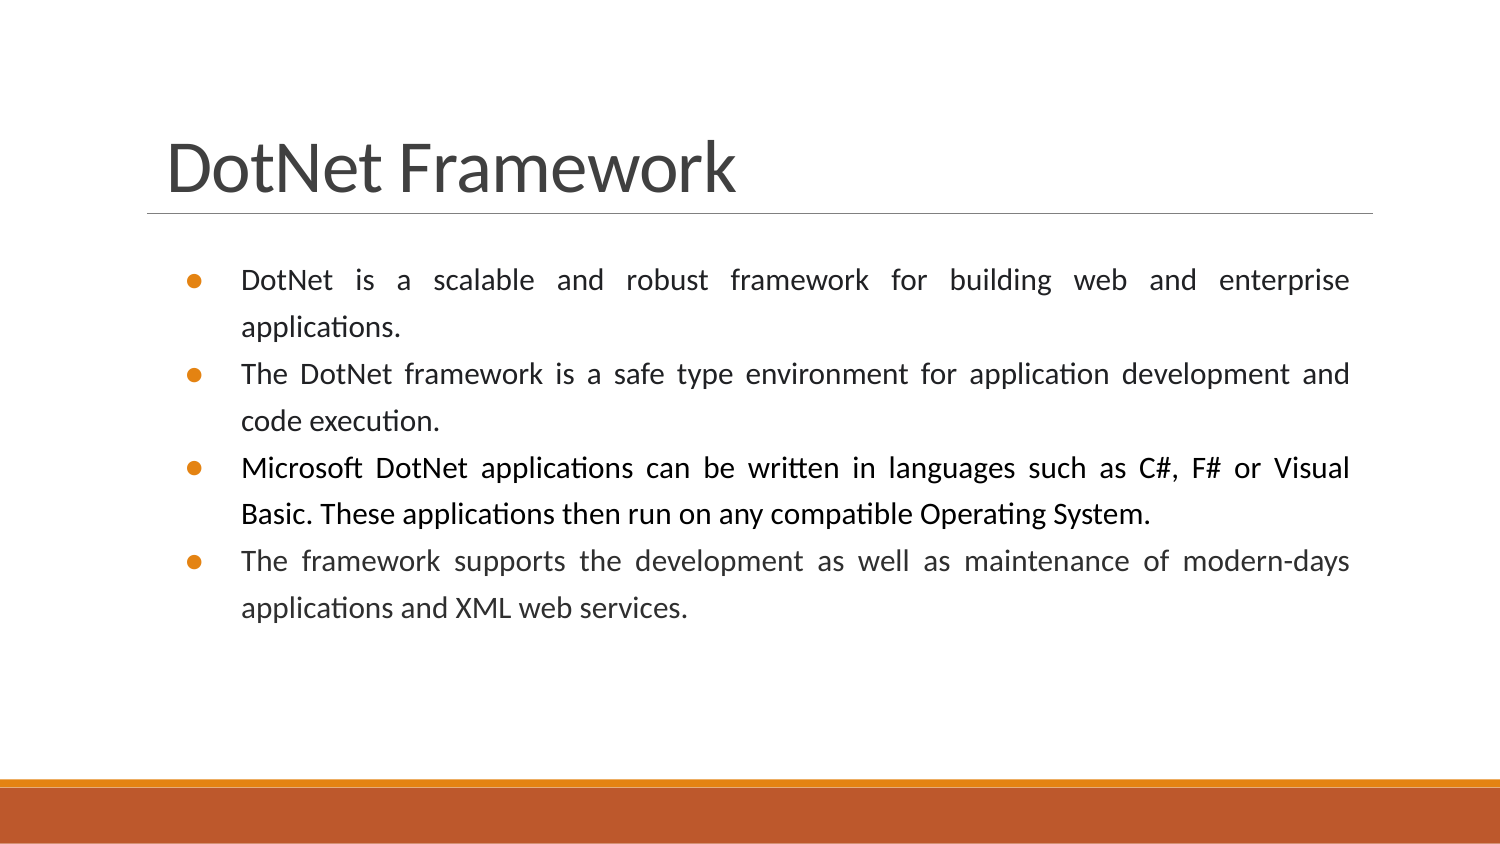

# DotNet Framework
DotNet is a scalable and robust framework for building web and enterprise applications.
The DotNet framework is a safe type environment for application development and code execution.
Microsoft DotNet applications can be written in languages such as C#, F# or Visual Basic. These applications then run on any compatible Operating System.
The framework supports the development as well as maintenance of modern-days applications and XML web services.